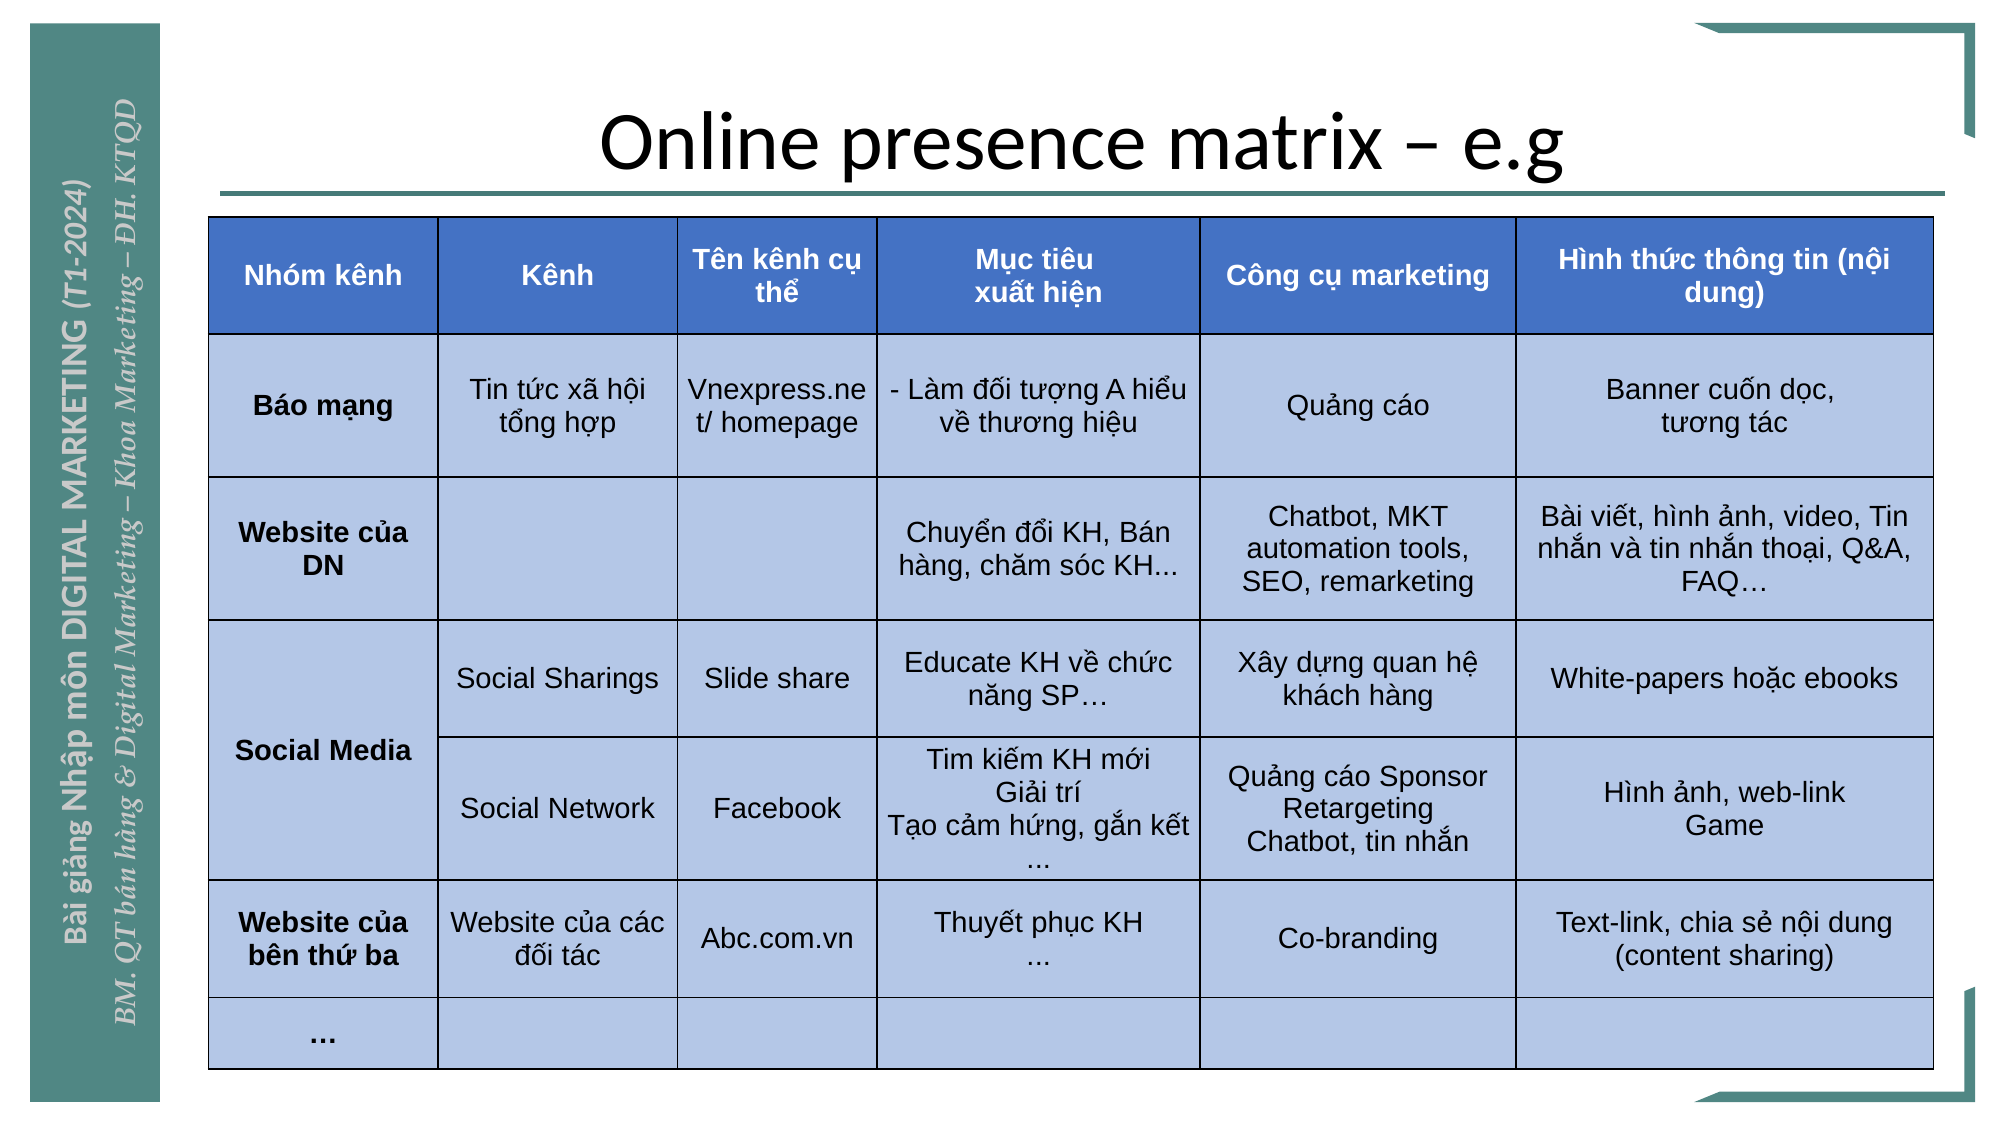

# Online presence matrix – e.g
| Nhóm kênh | Kênh | Tên kênh cụ thể | Mục tiêu xuất hiện | Công cụ marketing | Hình thức thông tin (nội dung) |
| --- | --- | --- | --- | --- | --- |
| Báo mạng | Tin tức xã hội tổng hợp | Vnexpress.net/ homepage | - Làm đối tượng A hiểu về thương hiệu | Quảng cáo | Banner cuốn dọc, tương tác |
| Website của DN |  |  | Chuyển đổi KH, Bán hàng, chăm sóc KH... | Chatbot, MKT automation tools, SEO, remarketing | Bài viết, hình ảnh, video, Tin nhắn và tin nhắn thoại, Q&A, FAQ… |
| Social Media | Social Sharings | Slide share | Educate KH về chức năng SP… | Xây dựng quan hệ khách hàng | White-papers hoặc ebooks |
|  | Social Network | Facebook | Tim kiếm KH mới Giải trí Tạo cảm hứng, gắn kết ... | Quảng cáo Sponsor Retargeting Chatbot, tin nhắn | Hình ảnh, web-link Game |
| Website của bên thứ ba | Website của các đối tác | Abc.com.vn | Thuyết phục KH ... | Co-branding | Text-link, chia sẻ nội dung (content sharing) |
| … |  |  |  |  |  |